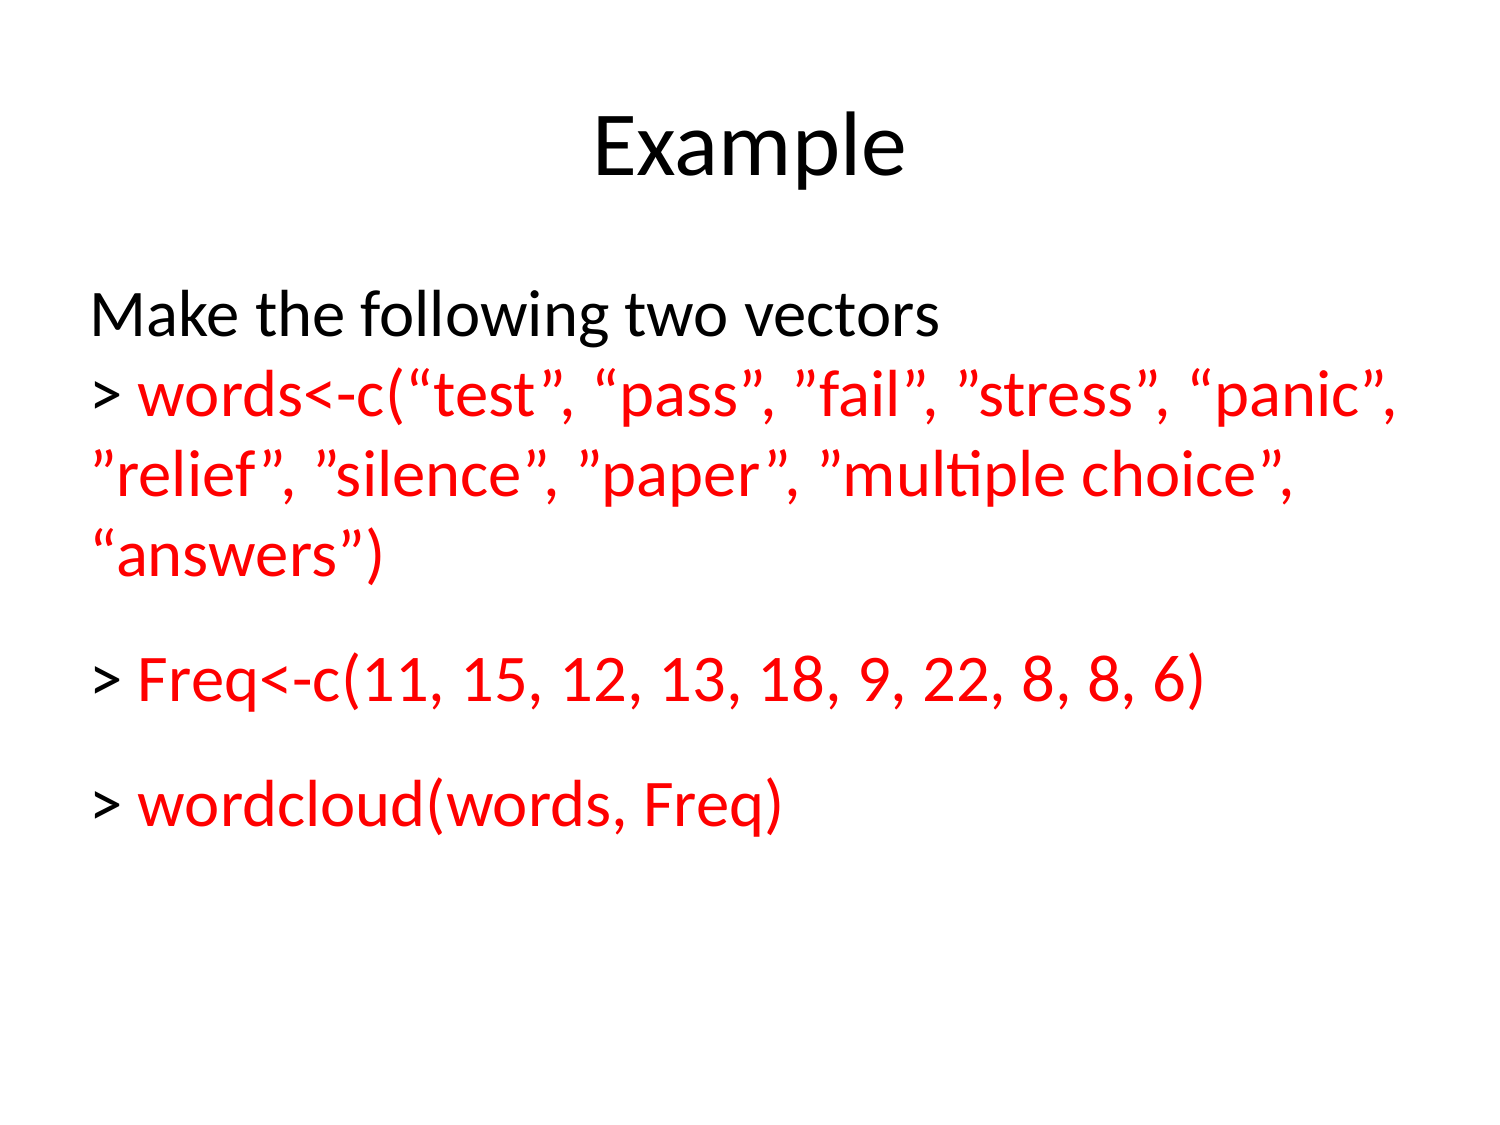

Example
Make the following two vectors
> words<-c(“test”, “pass”, ”fail”, ”stress”, “panic”, ”relief”, ”silence”, ”paper”, ”multiple choice”, “answers”)

> Freq<-c(11, 15, 12, 13, 18, 9, 22, 8, 8, 6)

> wordcloud(words, Freq)